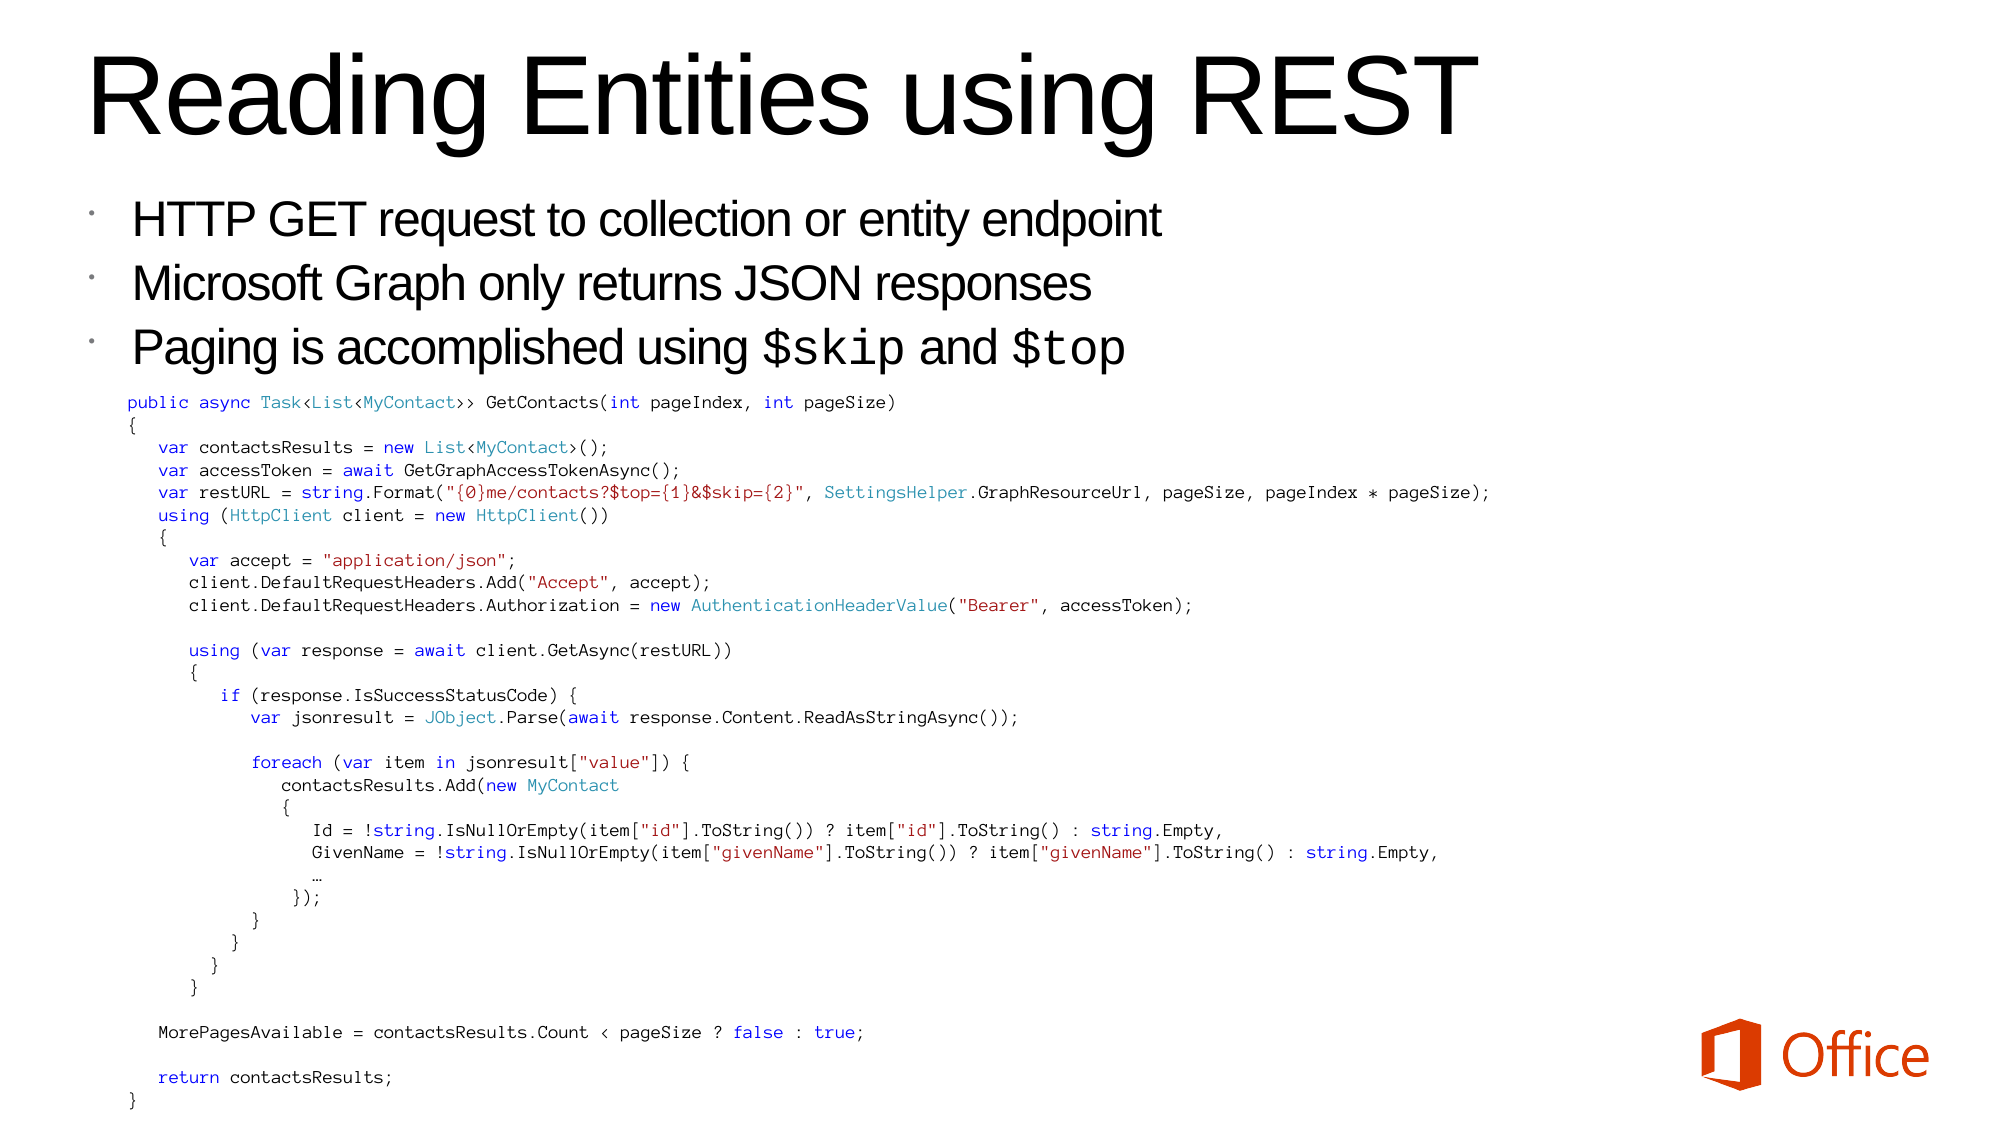

# Reading Entities using REST
HTTP GET request to collection or entity endpoint
Microsoft Graph only returns JSON responses
Paging is accomplished using $skip and $top

public async Task<List<MyContact>> GetContacts(int pageIndex, int pageSize)
{
   var contactsResults = new List<MyContact>();
   var accessToken = await GetGraphAccessTokenAsync();
   var restURL = string.Format("{0}me/contacts?$top={1}&$skip={2}", SettingsHelper.GraphResourceUrl, pageSize, pageIndex * pageSize);
   using (HttpClient client = new HttpClient())
   {
      var accept = "application/json";
      client.DefaultRequestHeaders.Add("Accept", accept);
      client.DefaultRequestHeaders.Authorization = new AuthenticationHeaderValue("Bearer", accessToken);

      using (var response = await client.GetAsync(restURL))
      {
         if (response.IsSuccessStatusCode) {
            var jsonresult = JObject.Parse(await response.Content.ReadAsStringAsync());

            foreach (var item in jsonresult["value"]) {
               contactsResults.Add(new MyContact
               {
                  Id = !string.IsNullOrEmpty(item["id"].ToString()) ? item["id"].ToString() : string.Empty,
                  GivenName = !string.IsNullOrEmpty(item["givenName"].ToString()) ? item["givenName"].ToString() : string.Empty,
                  …
                });
            }
          }
        }
      }

   MorePagesAvailable = contactsResults.Count < pageSize ? false : true;

   return contactsResults;
}